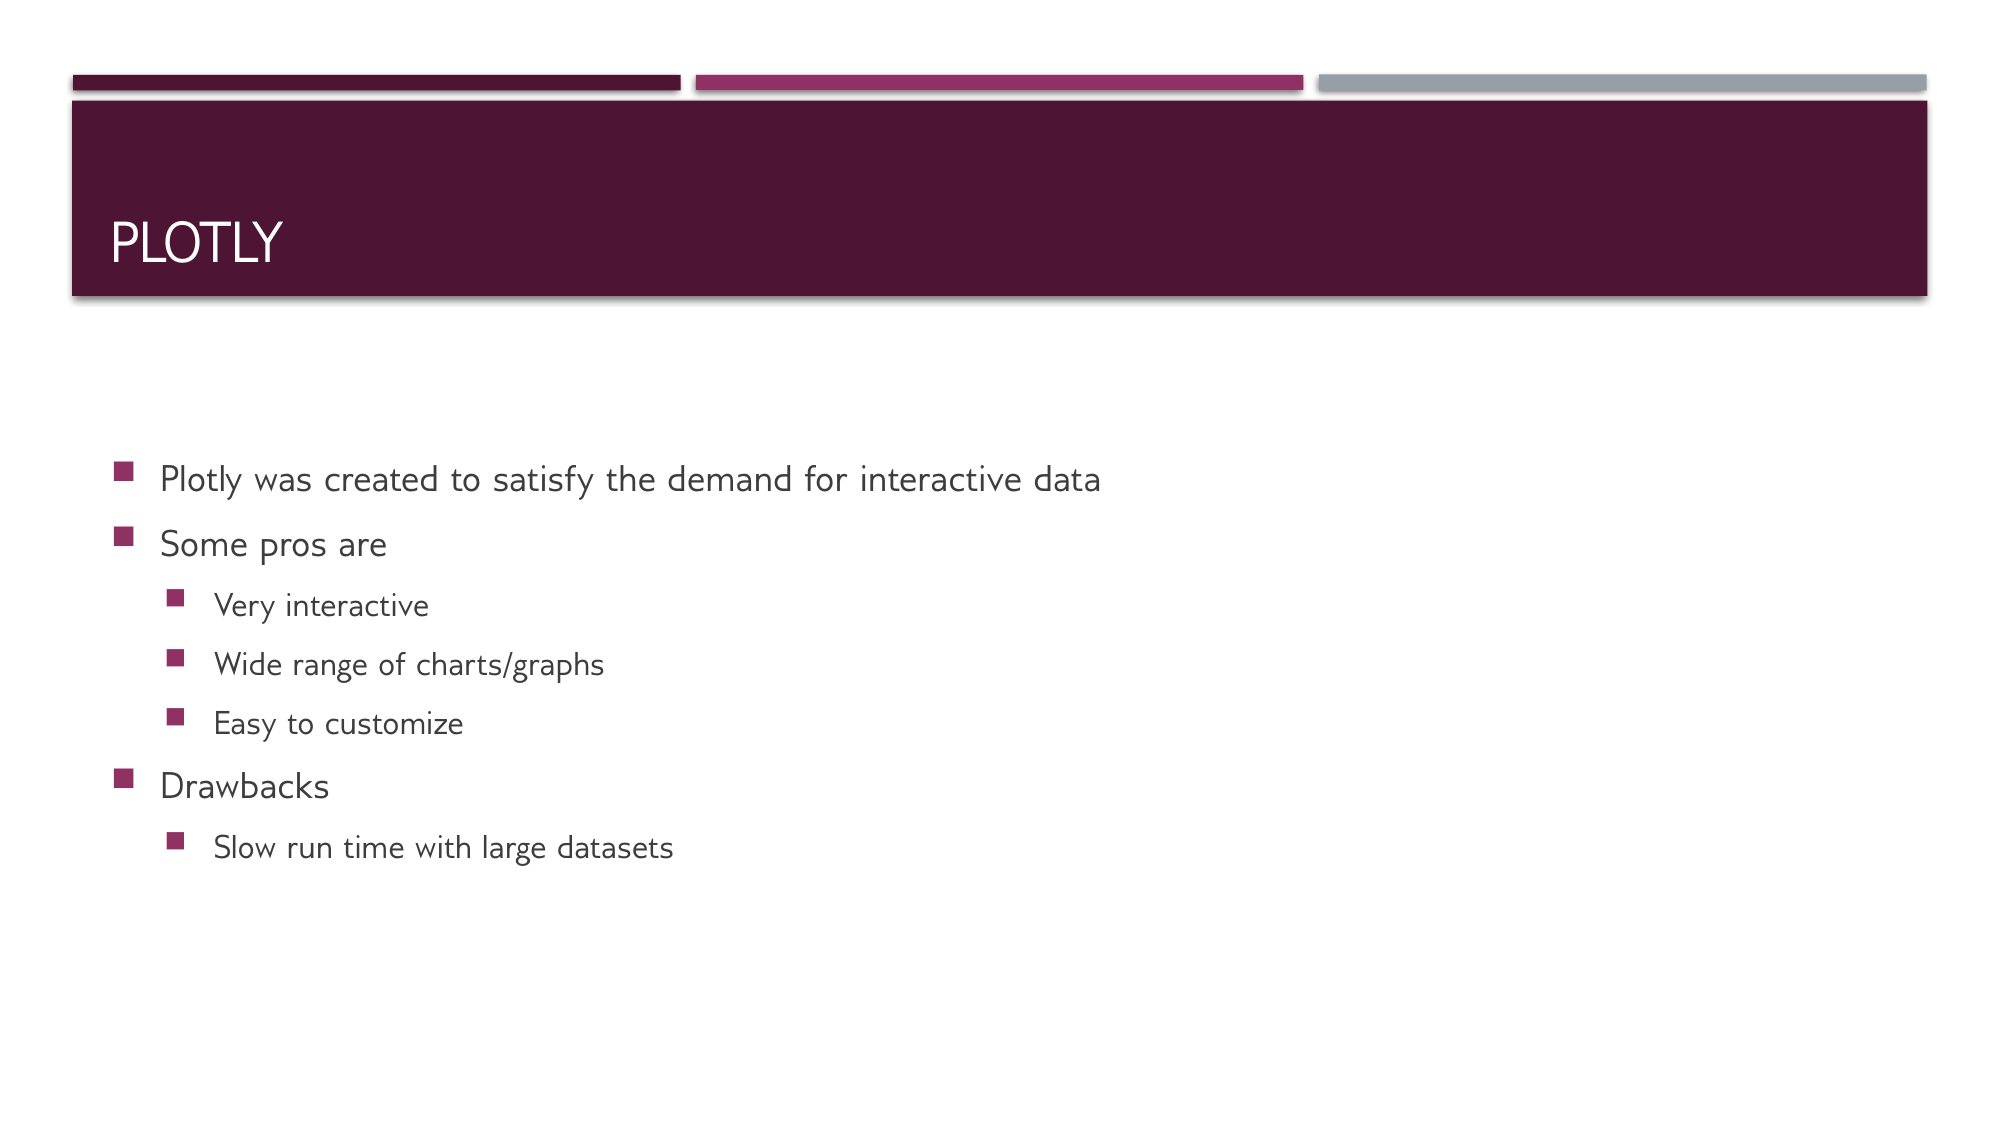

# plotly
Plotly was created to satisfy the demand for interactive data
Some pros are
Very interactive
Wide range of charts/graphs
Easy to customize
Drawbacks
Slow run time with large datasets